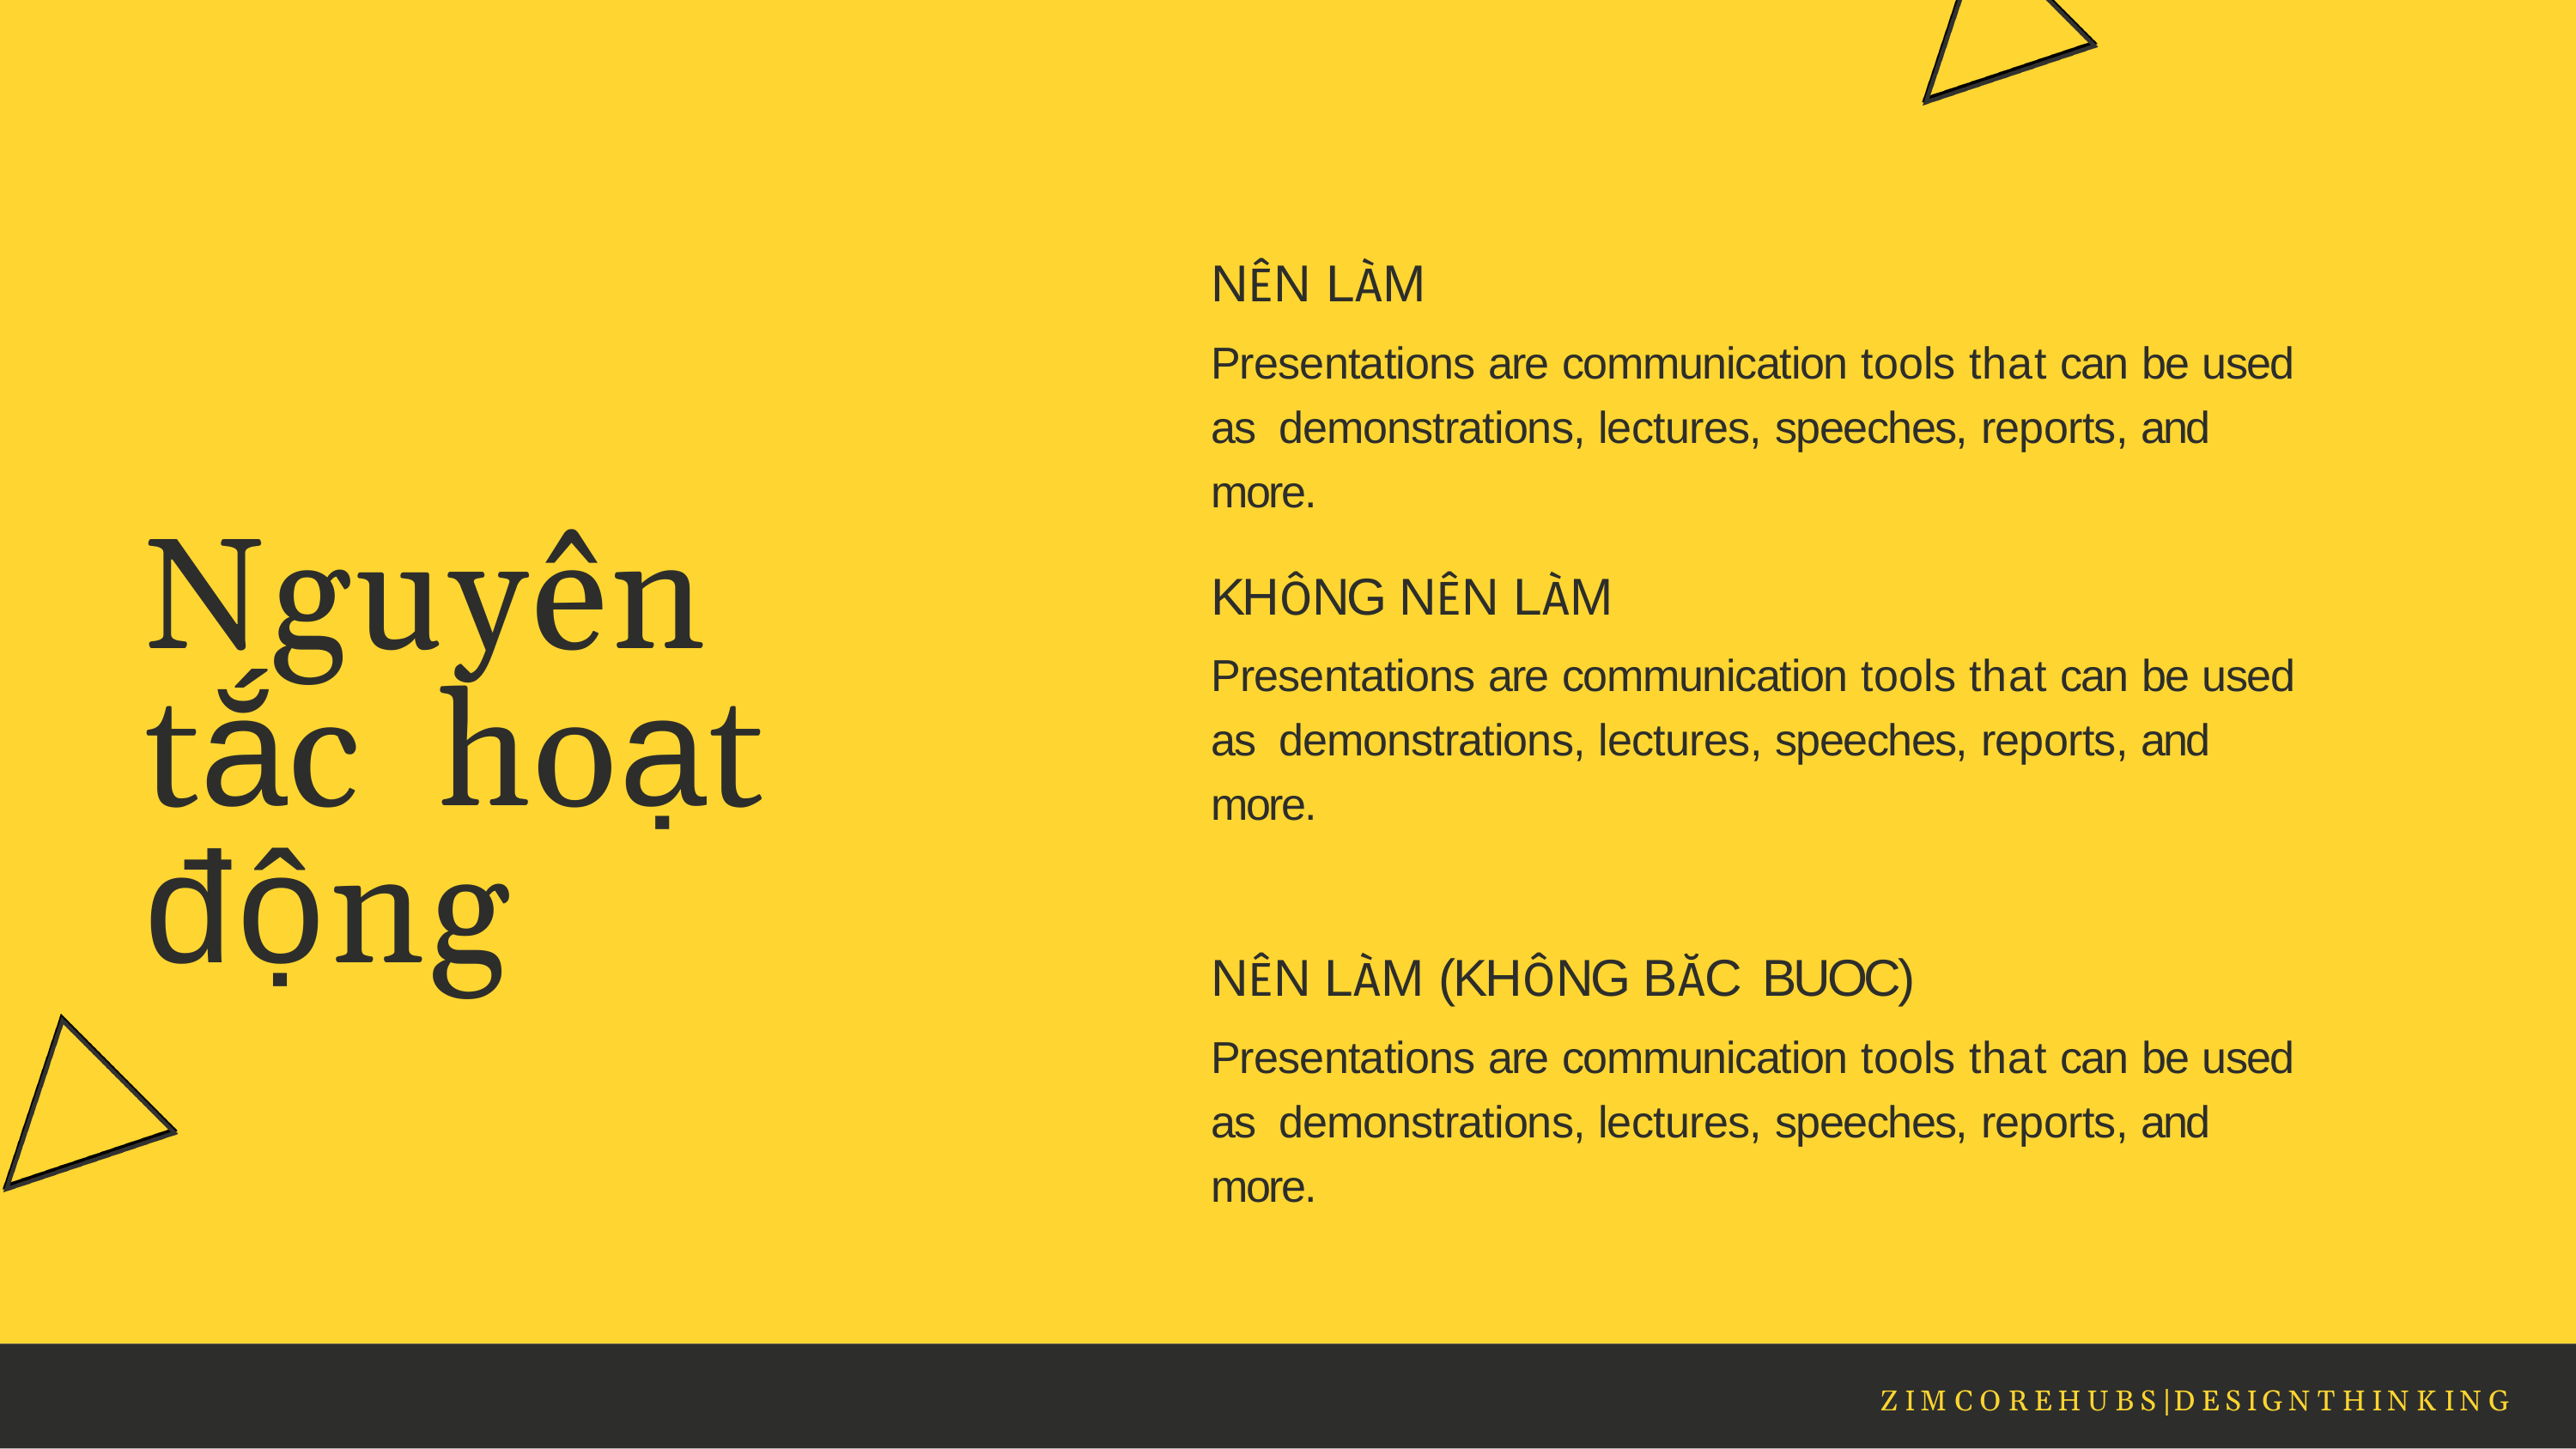

# NÊN LÀM
Presentations are communication tools that can be used as  demonstrations, lectures, speeches, reports, and more.
Nguyên tắc  hoạt động
KHÔNG NÊN LÀM
Presentations are communication tools that can be used as  demonstrations, lectures, speeches, reports, and more.

NÊN LÀM (KHÔNG BĂC BUOC)
Presentations are communication tools that can be used as  demonstrations, lectures, speeches, reports, and more.

Z I M C O R E H U B S | D E S I G N T H I N K I N G